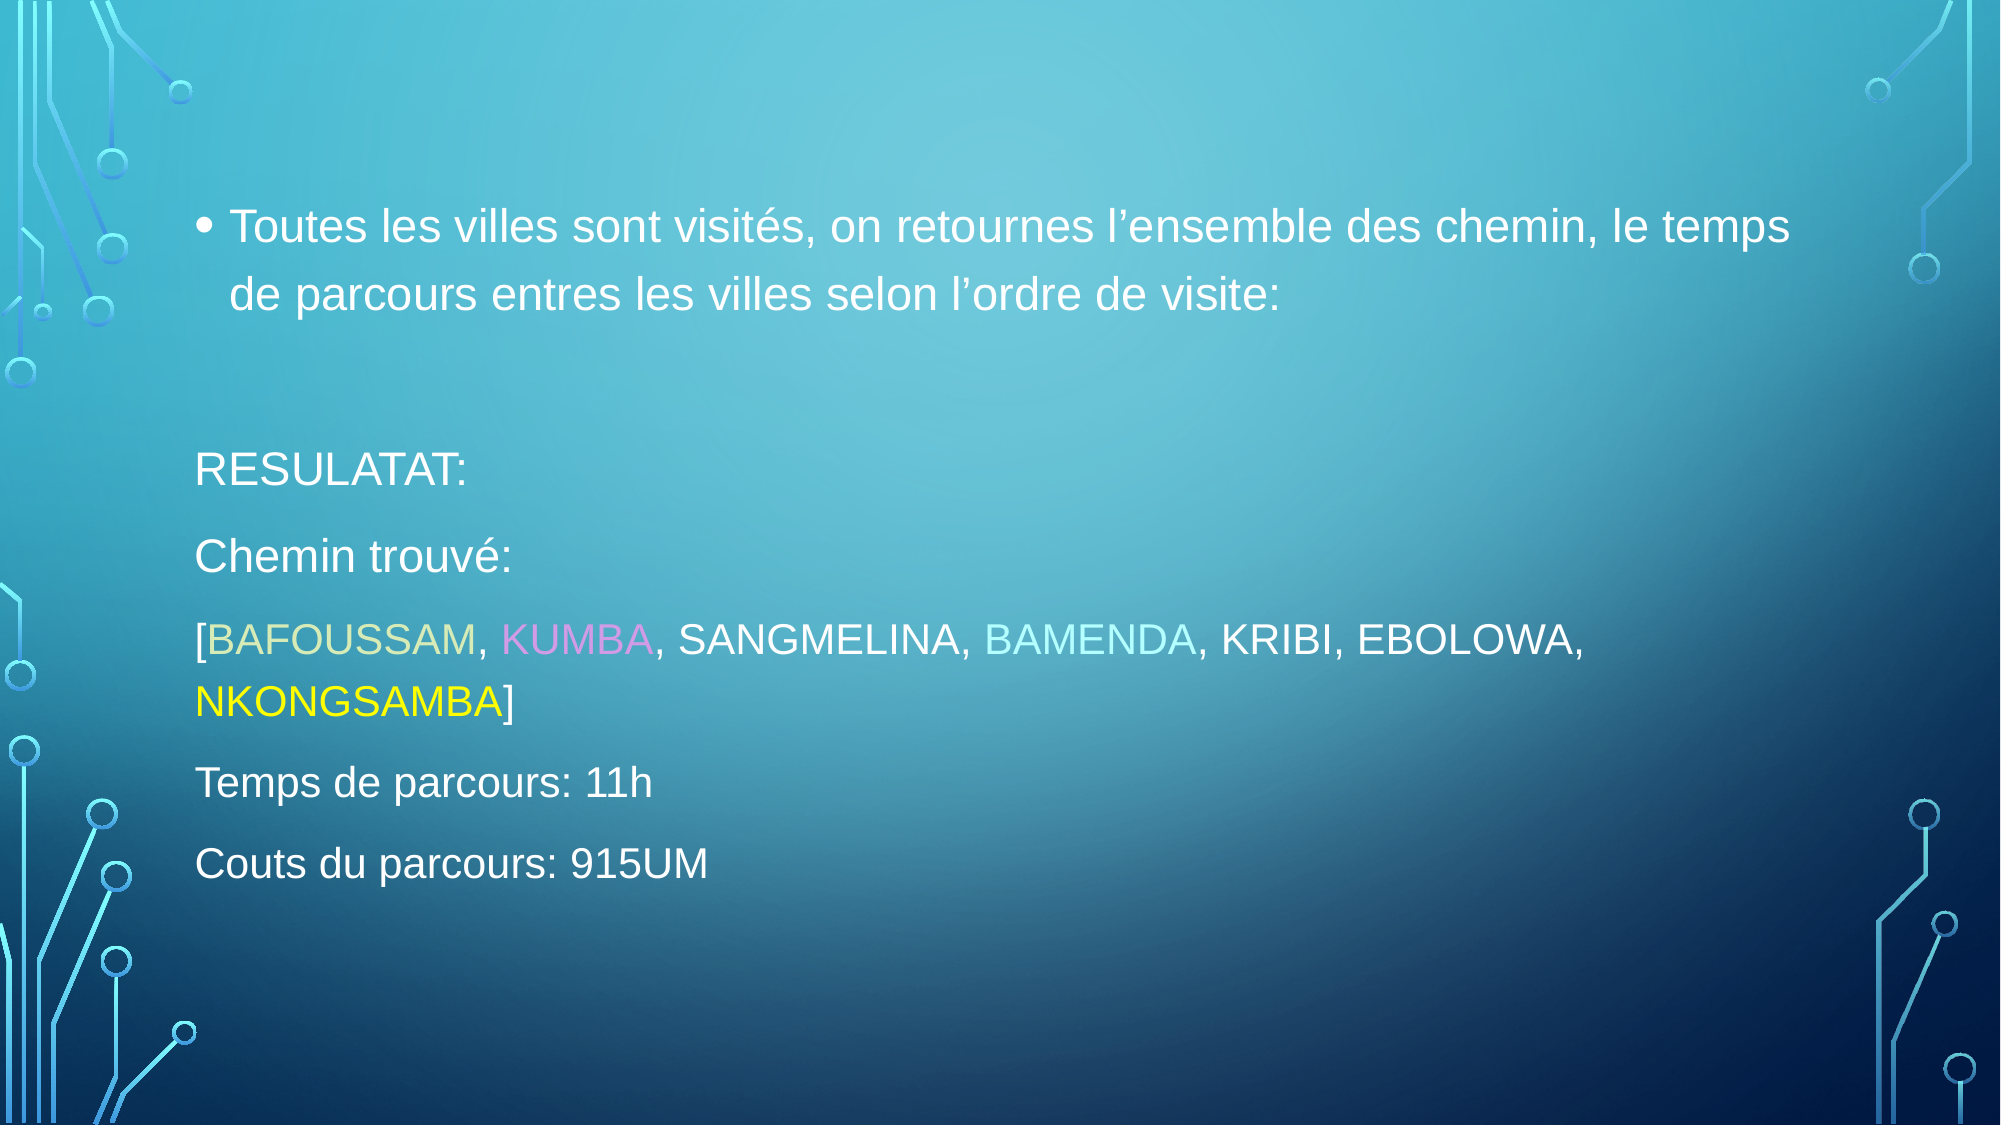

Toutes les villes sont visités, on retournes l’ensemble des chemin, le temps de parcours entres les villes selon l’ordre de visite:

RESULATAT:
Chemin trouvé:
[BAFOUSSAM, KUMBA, SANGMELINA, BAMENDA, KRIBI, EBOLOWA, NKONGSAMBA]
Temps de parcours: 11h
Couts du parcours: 915UM